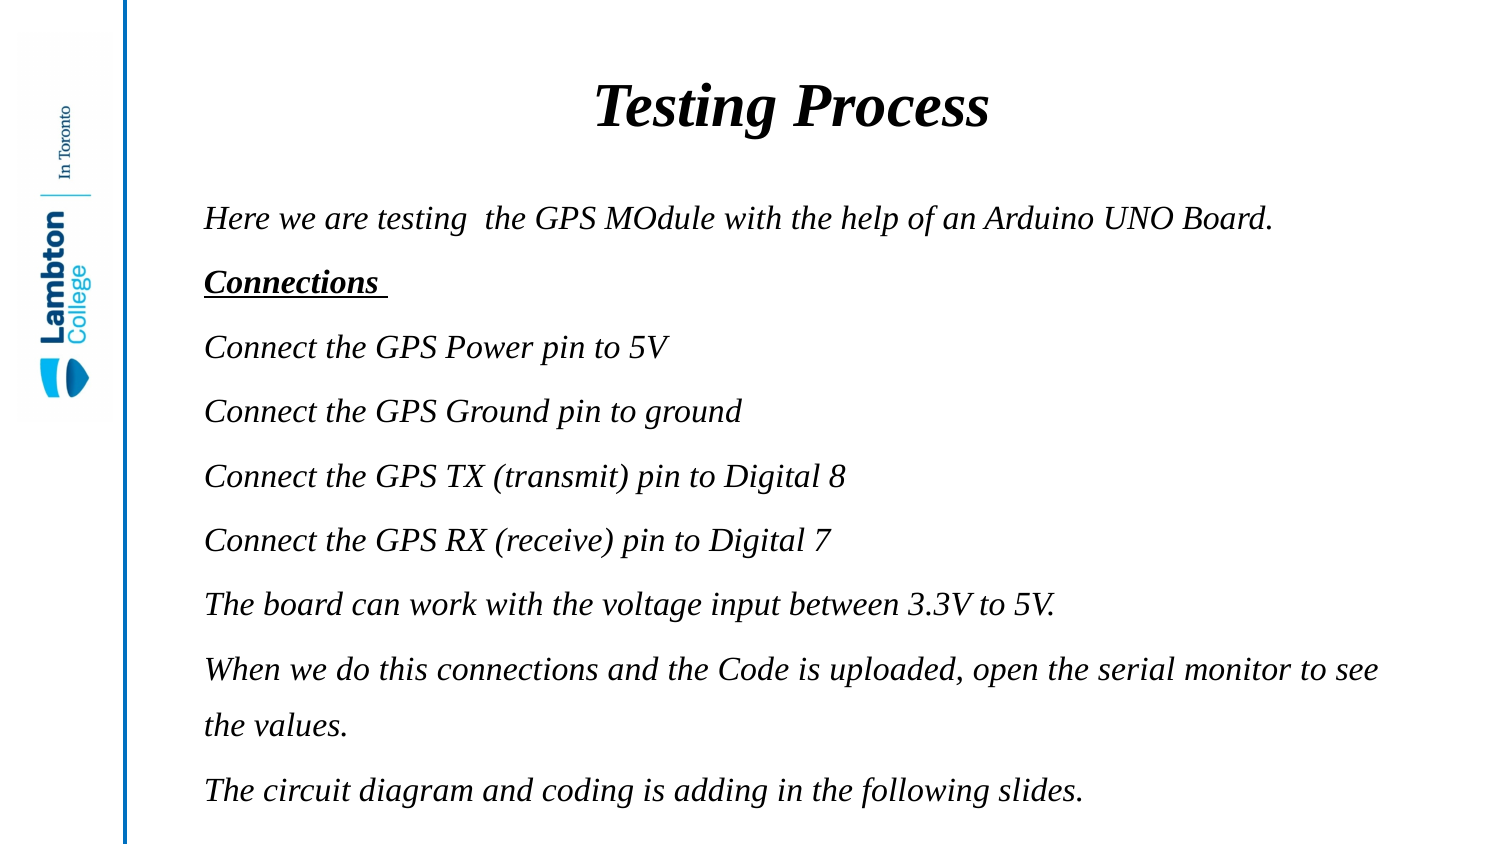

# Testing Process
Here we are testing  the GPS MOdule with the help of an Arduino UNO Board.
Connections
Connect the GPS Power pin to 5V
Connect the GPS Ground pin to ground
Connect the GPS TX (transmit) pin to Digital 8
Connect the GPS RX (receive) pin to Digital 7
The board can work with the voltage input between 3.3V to 5V.
When we do this connections and the Code is uploaded, open the serial monitor to see the values.
The circuit diagram and coding is adding in the following slides.